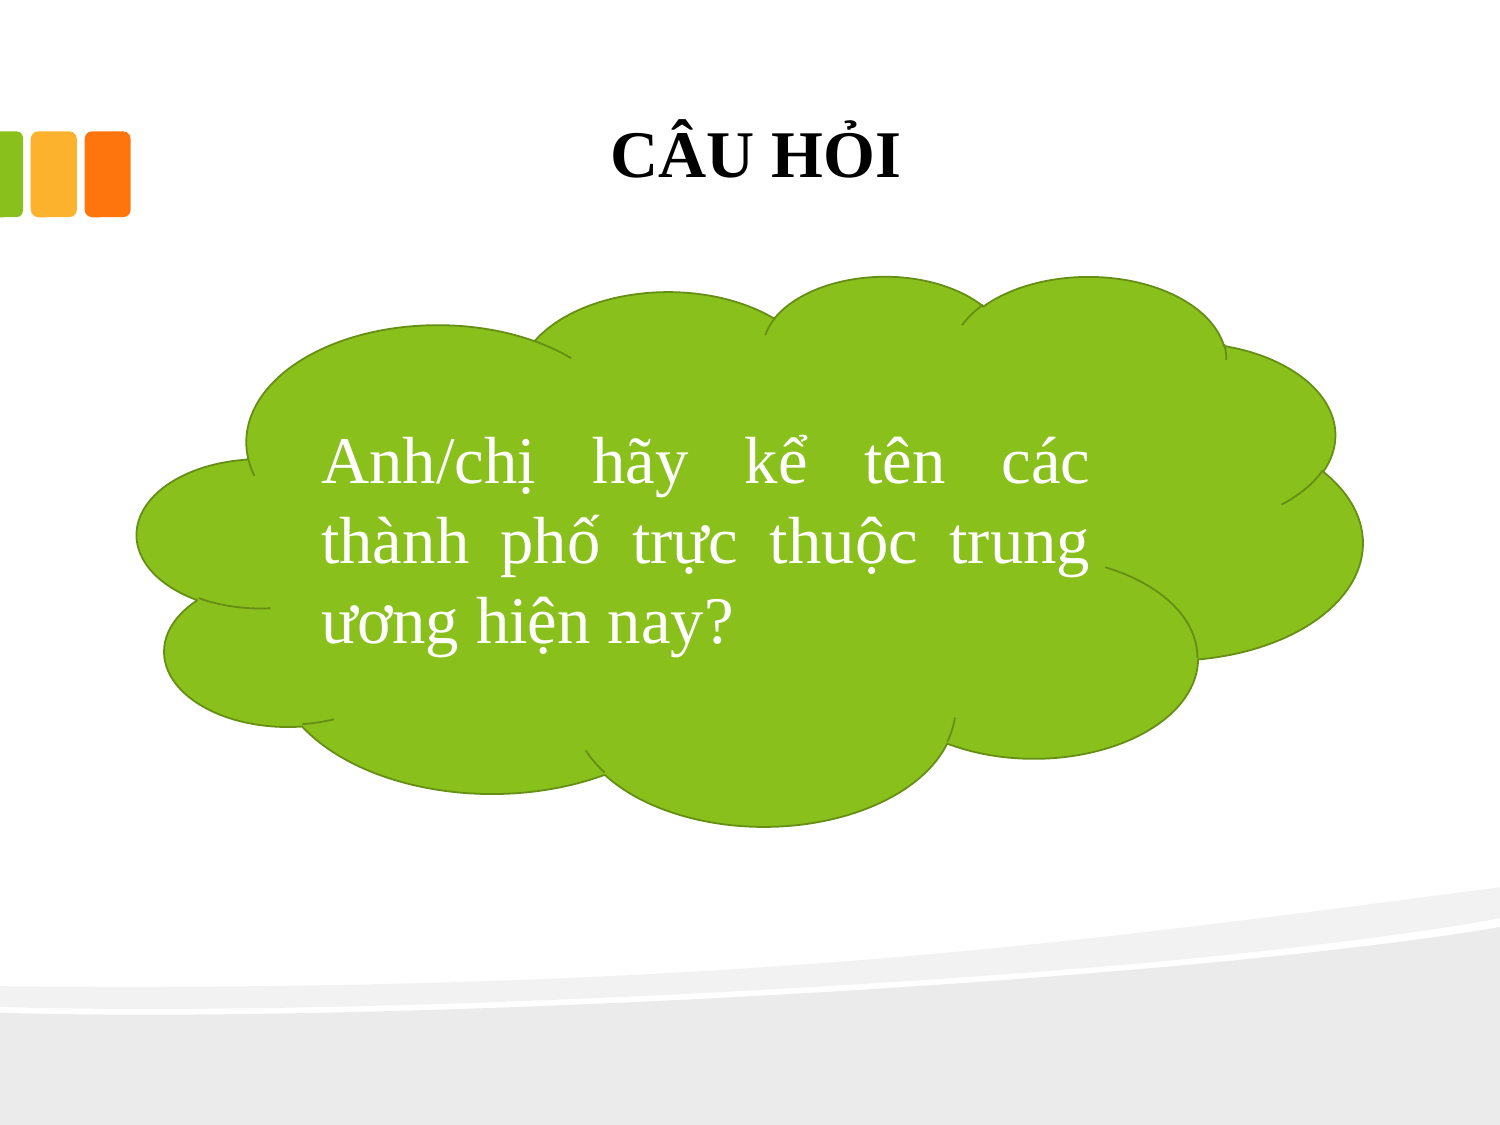

# CÂU HỎI
Anh/chị hãy kể tên các thành phố trực thuộc trung ương hiện nay?